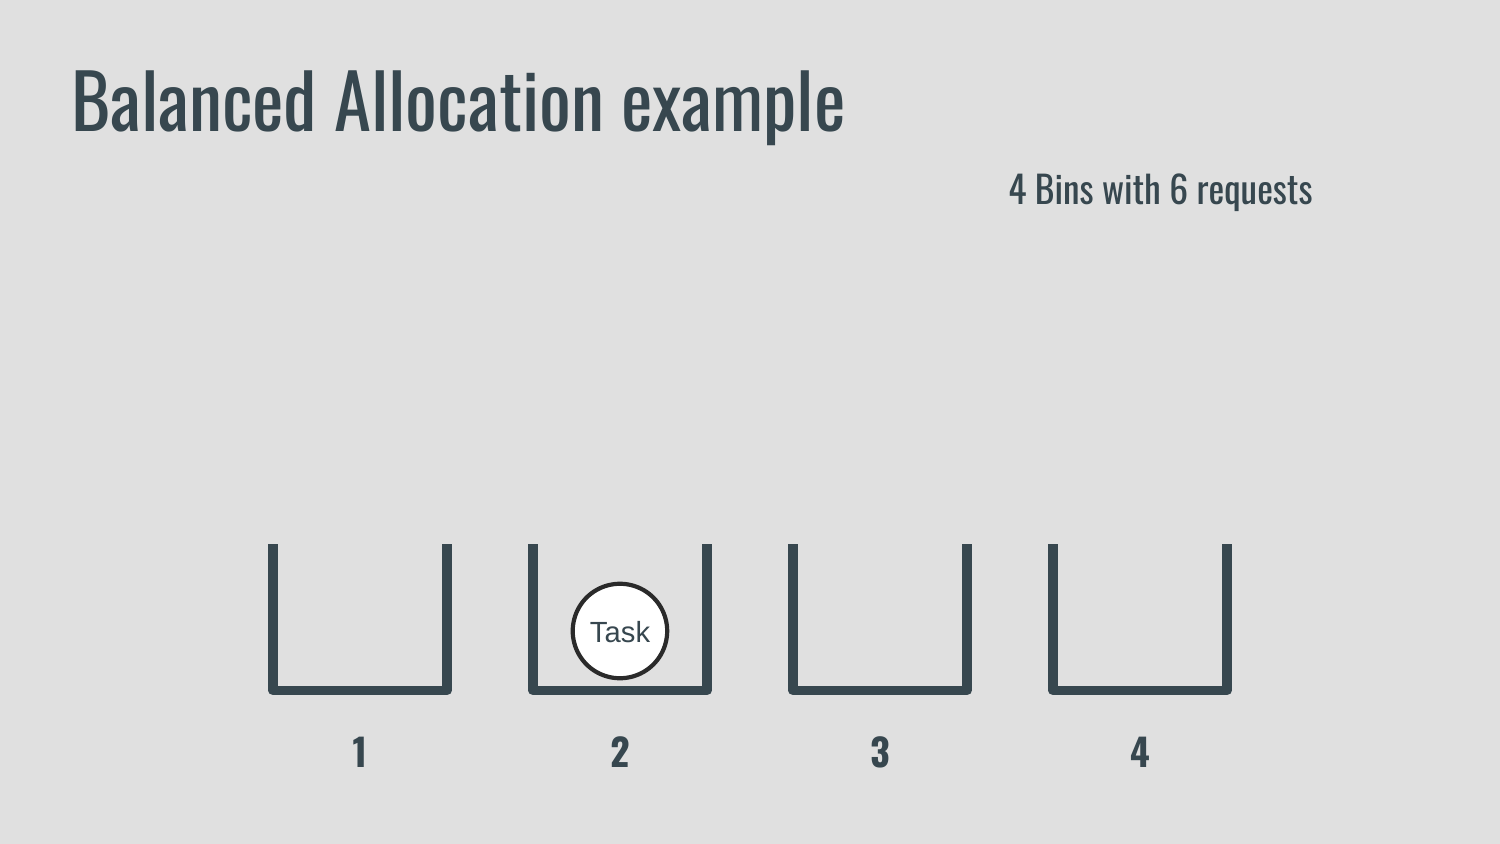

Balanced Allocation example
# 4 Bins with 6 requests

1

2

3

4
Task